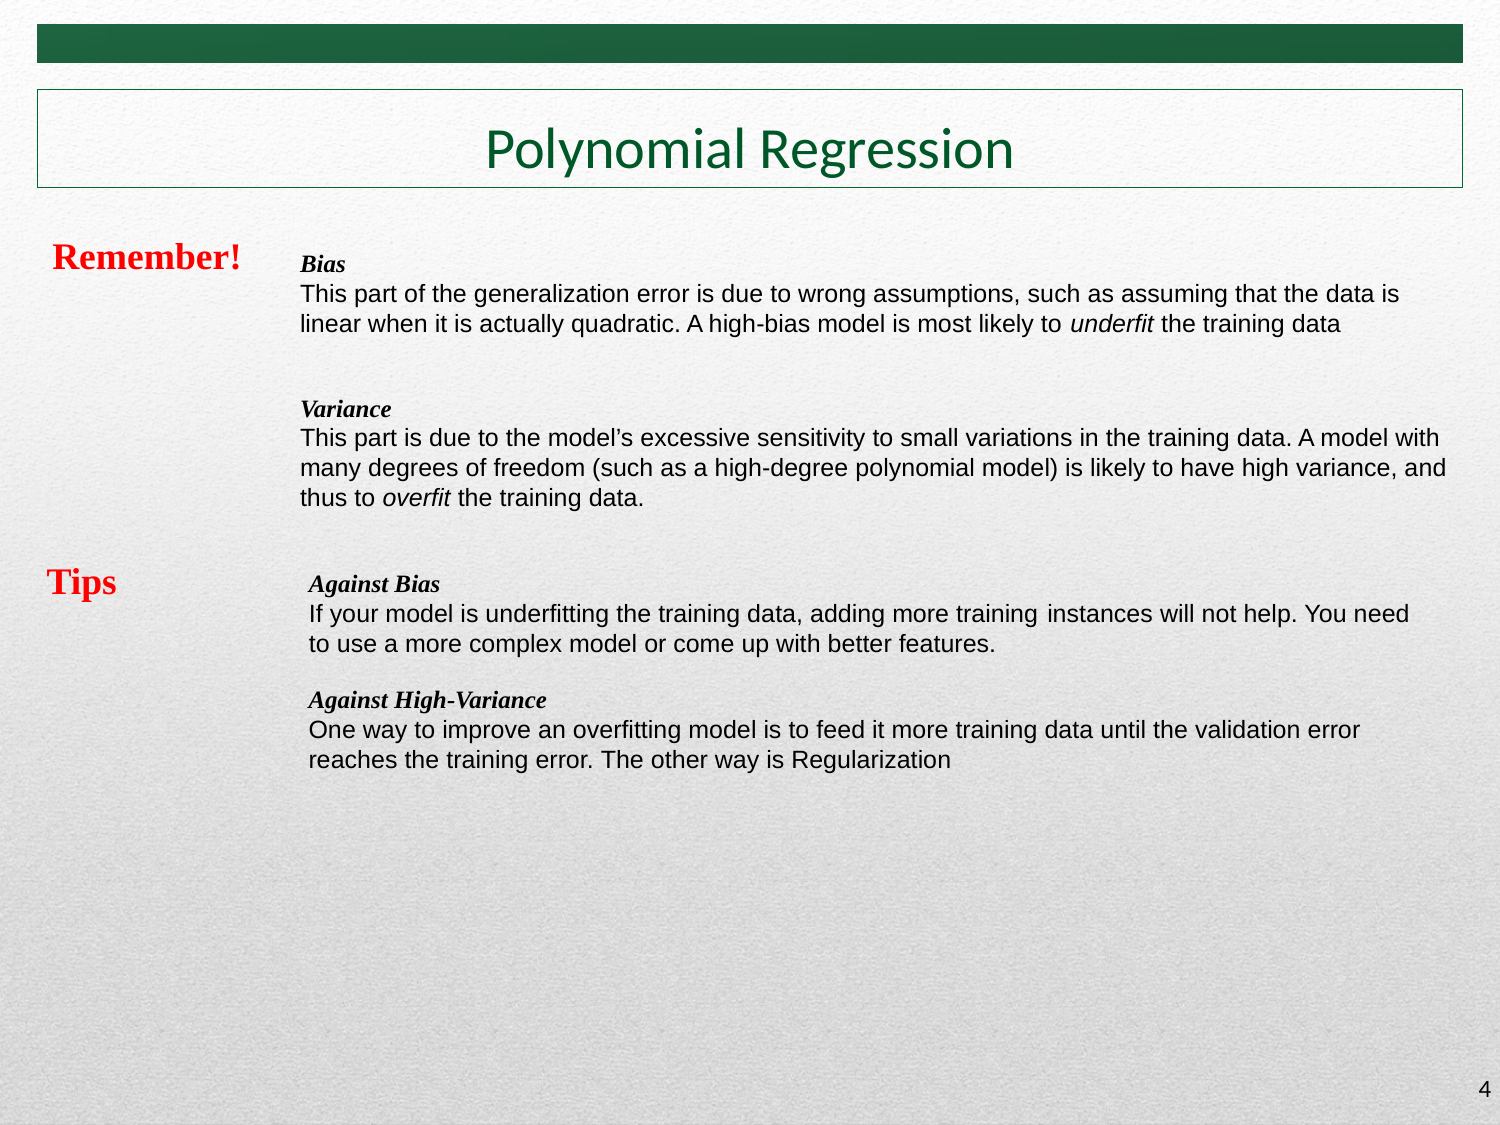

# Polynomial Regression
Remember!
Bias
This part of the generalization error is due to wrong assumptions, such as assuming that the data is linear when it is actually quadratic. A high-bias model is most likely to underfit the training data
Variance
This part is due to the model’s excessive sensitivity to small variations in the training data. A model with many degrees of freedom (such as a high-degree polynomial model) is likely to have high variance, and thus to overfit the training data.
Tips

Against Bias
If your model is underfitting the training data, adding more training instances will not help. You need to use a more complex model or come up with better features.
Against High-Variance
One way to improve an overfitting model is to feed it more training data until the validation error reaches the training error. The other way is Regularization
4